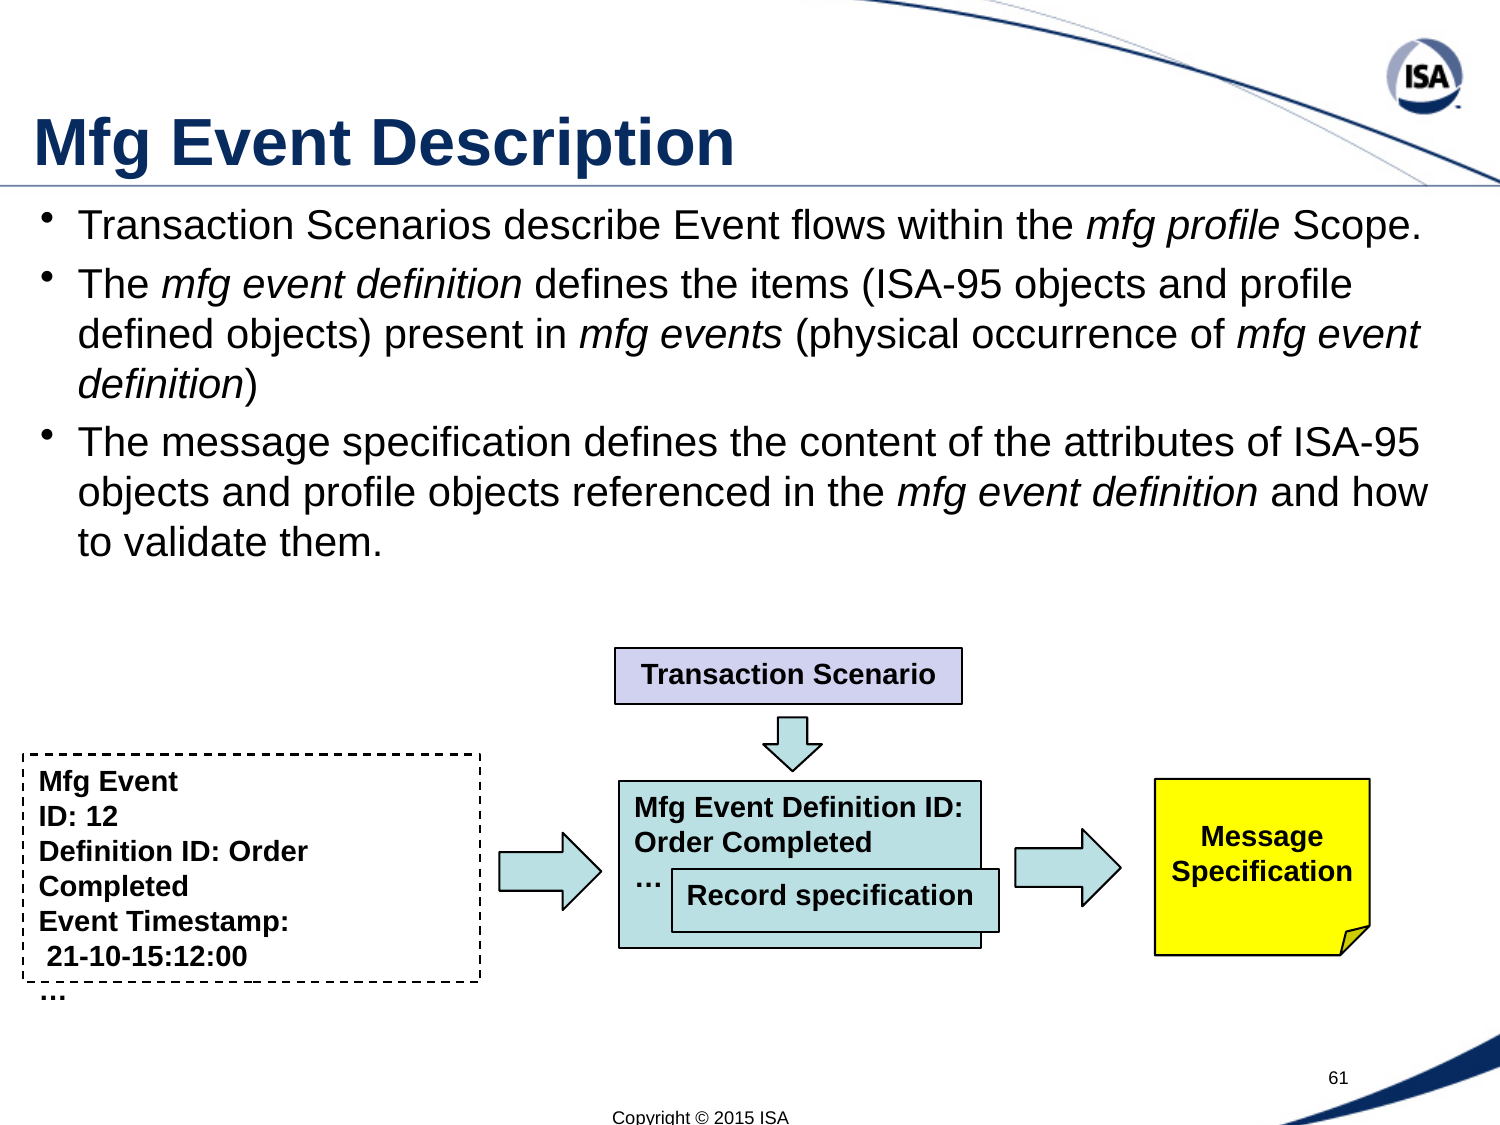

# Mfg Event Description
Transaction Scenarios describe Event flows within the mfg profile Scope.
The mfg event definition defines the items (ISA-95 objects and profile  defined objects) present in mfg events (physical occurrence of mfg event definition)
The message specification defines the content of the attributes of ISA-95 objects and profile objects referenced in the mfg event definition and how to validate them.
Transaction Scenario

Mfg Event
ID: 12
Definition ID: Order Completed
Event Timestamp:
 21-10-15:12:00
…
Message Specification
Mfg Event Definition ID: Order Completed
…

Record specification
Copyright © 2015 ISA